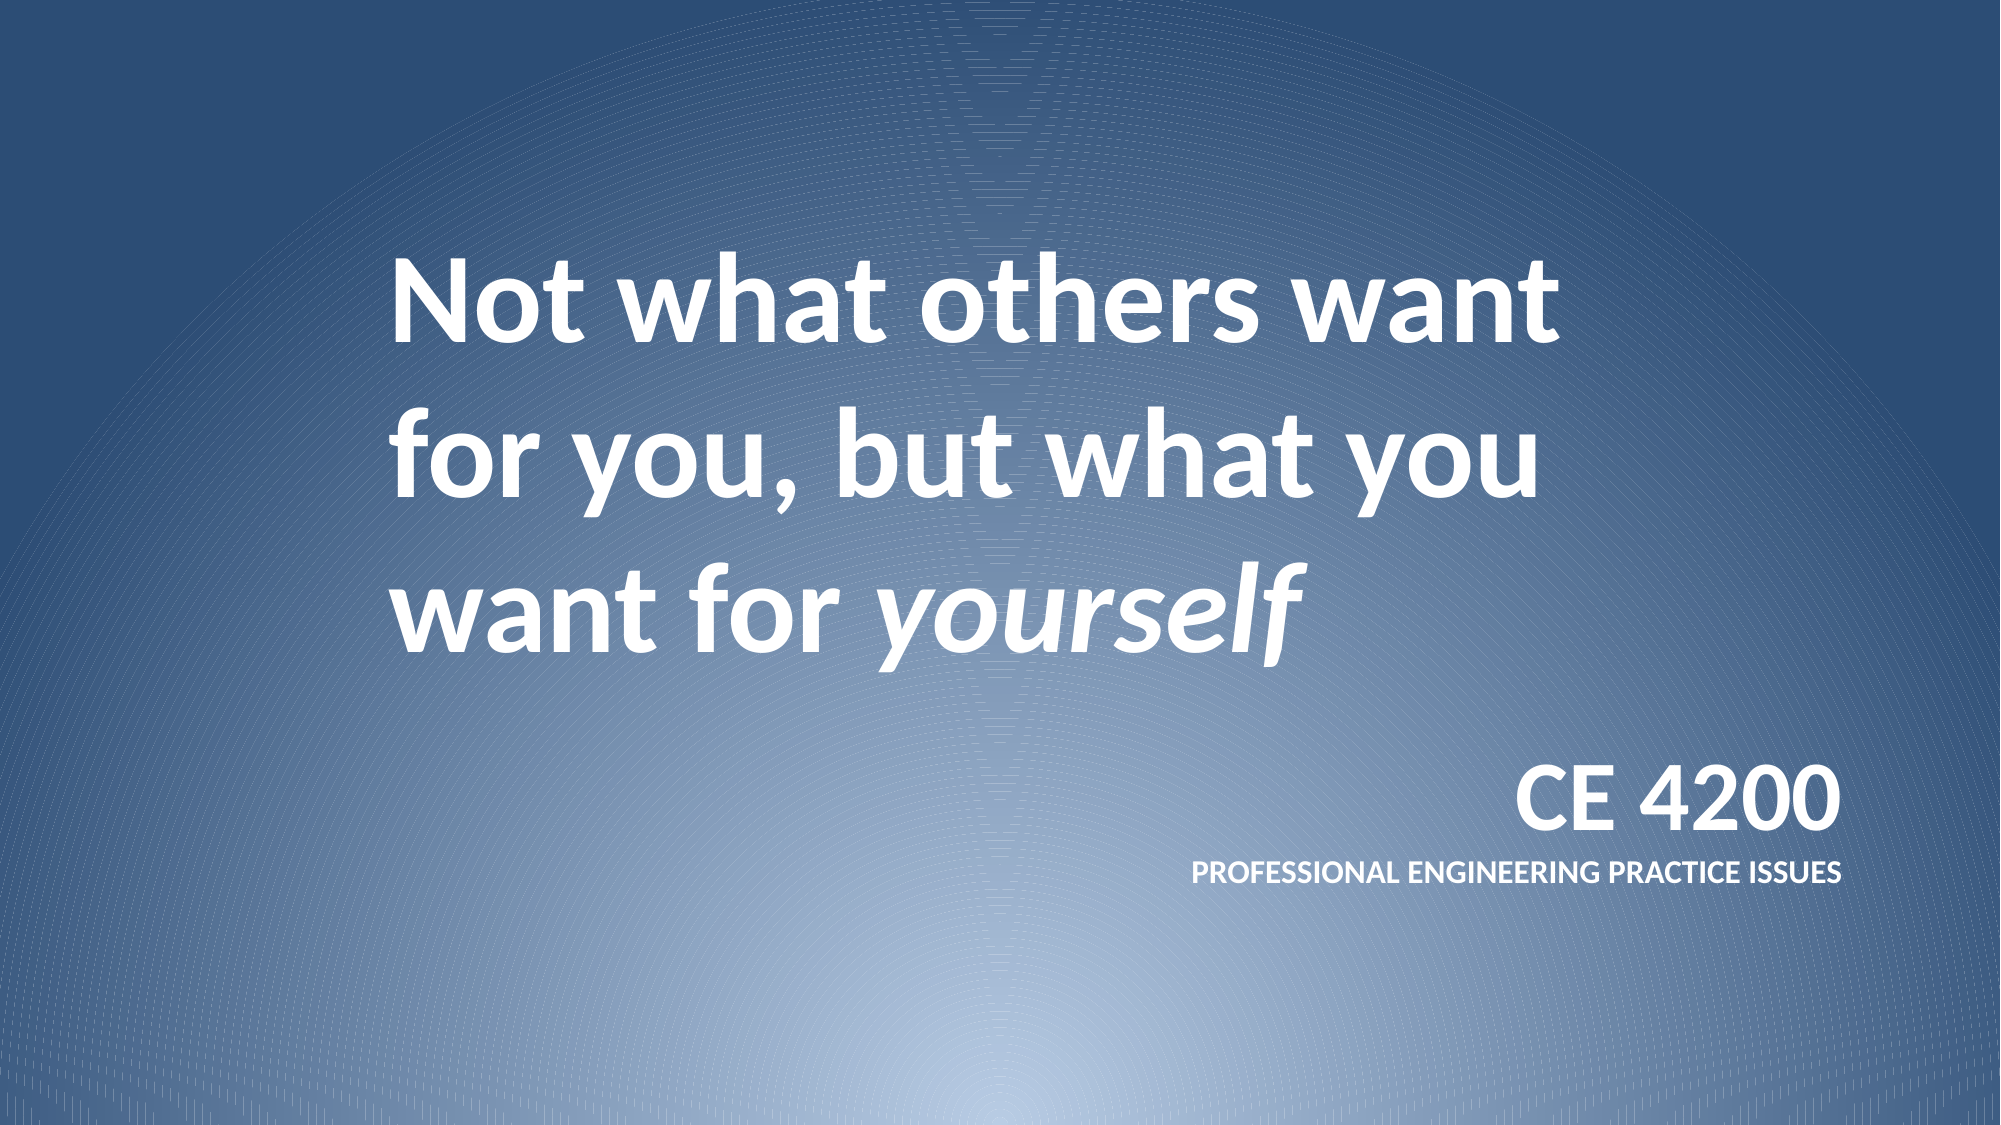

Not what others want for you, but what you want for yourself
# CE 4200 Professional Engineering Practice Issues